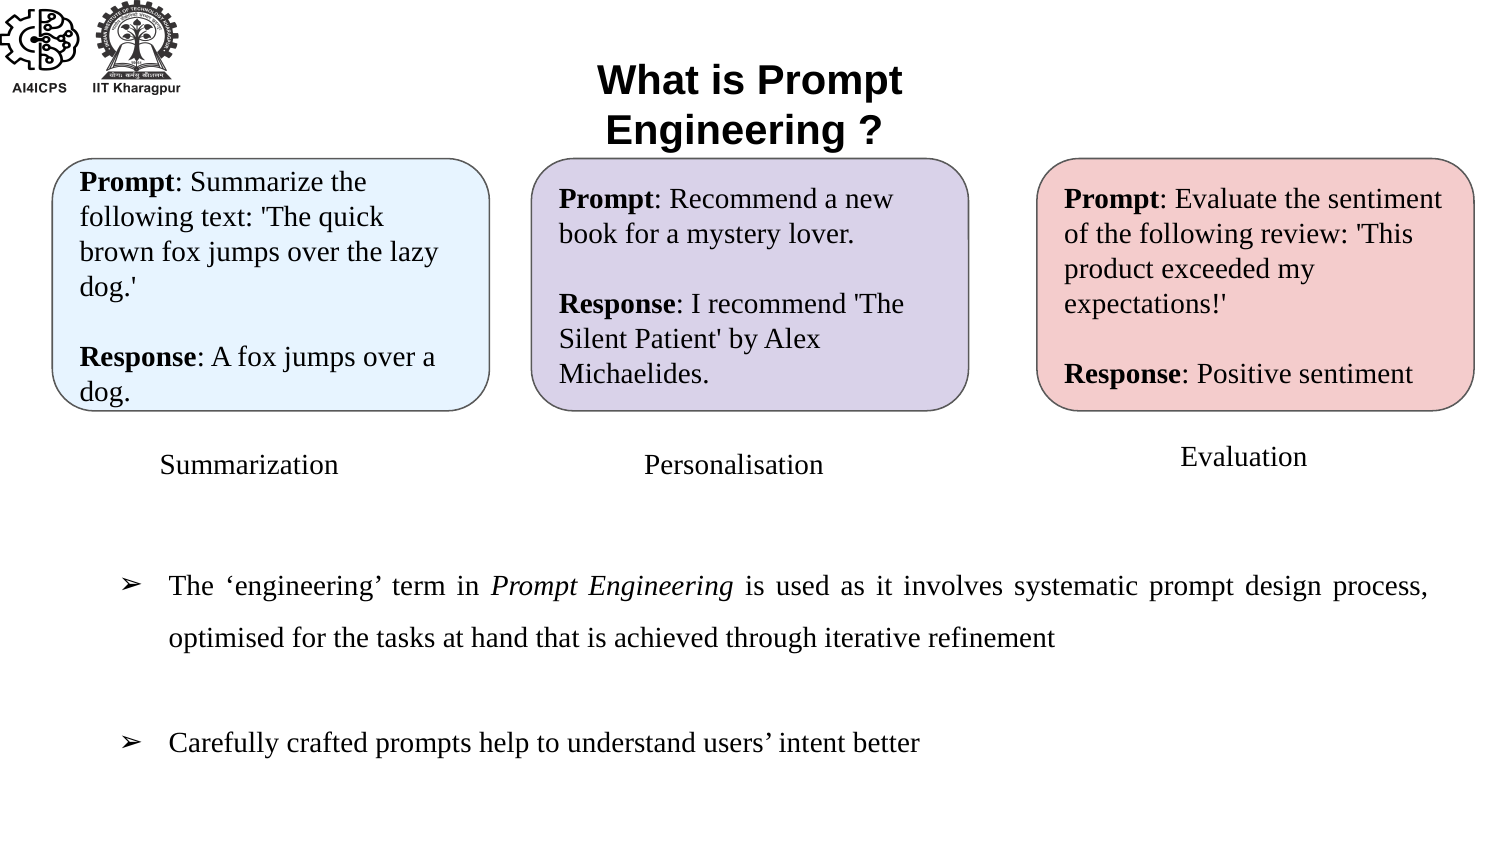

What is Prompt Engineering ?
Prompt: Recommend a new book for a mystery lover.

Response: I recommend 'The Silent Patient' by Alex Michaelides.
Prompt: Evaluate the sentiment of the following review: 'This product exceeded my expectations!'

Response: Positive sentiment
Prompt: Summarize the following text: 'The quick brown fox jumps over the lazy dog.'

Response: A fox jumps over a dog.
Evaluation
Summarization
Personalisation
The ‘engineering’ term in Prompt Engineering is used as it involves systematic prompt design process, optimised for the tasks at hand that is achieved through iterative refinement

Carefully crafted prompts help to understand users’ intent better